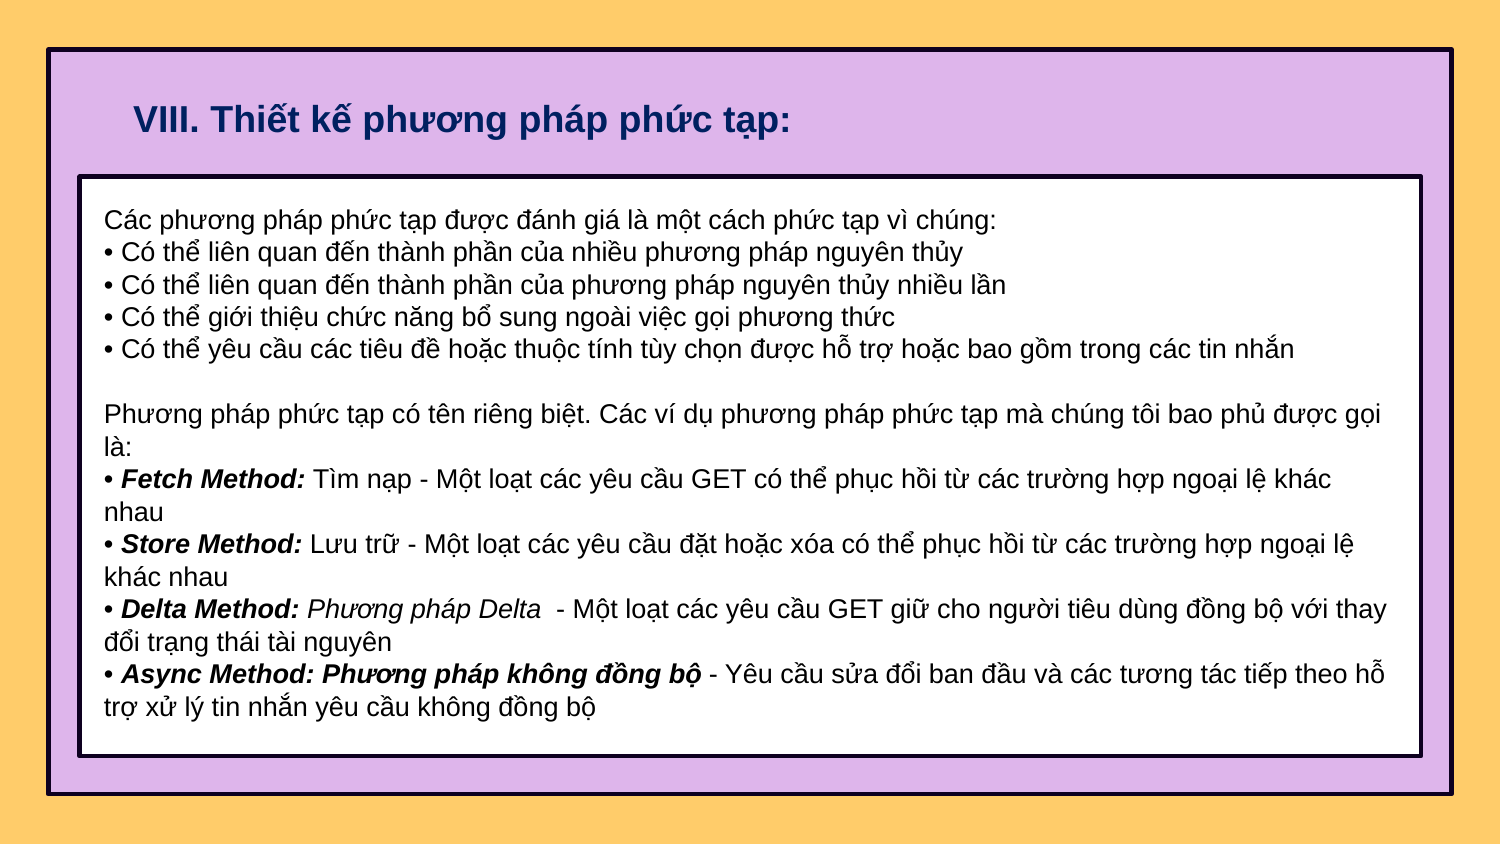

# VIII. Thiết kế phương pháp phức tạp:
Các phương pháp phức tạp được đánh giá là một cách phức tạp vì chúng:
• Có thể liên quan đến thành phần của nhiều phương pháp nguyên thủy
• Có thể liên quan đến thành phần của phương pháp nguyên thủy nhiều lần
• Có thể giới thiệu chức năng bổ sung ngoài việc gọi phương thức
• Có thể yêu cầu các tiêu đề hoặc thuộc tính tùy chọn được hỗ trợ hoặc bao gồm trong các tin nhắn
Phương pháp phức tạp có tên riêng biệt. Các ví dụ phương pháp phức tạp mà chúng tôi bao phủ được gọi là:
• Fetch Method: Tìm nạp - Một loạt các yêu cầu GET có thể phục hồi từ các trường hợp ngoại lệ khác nhau
• Store Method: Lưu trữ - Một loạt các yêu cầu đặt hoặc xóa có thể phục hồi từ các trường hợp ngoại lệ khác nhau
• Delta Method: Phương pháp Delta  - Một loạt các yêu cầu GET giữ cho người tiêu dùng đồng bộ với thay đổi trạng thái tài nguyên
• Async Method: Phương pháp không đồng bộ - Yêu cầu sửa đổi ban đầu và các tương tác tiếp theo hỗ trợ xử lý tin nhắn yêu cầu không đồng bộ